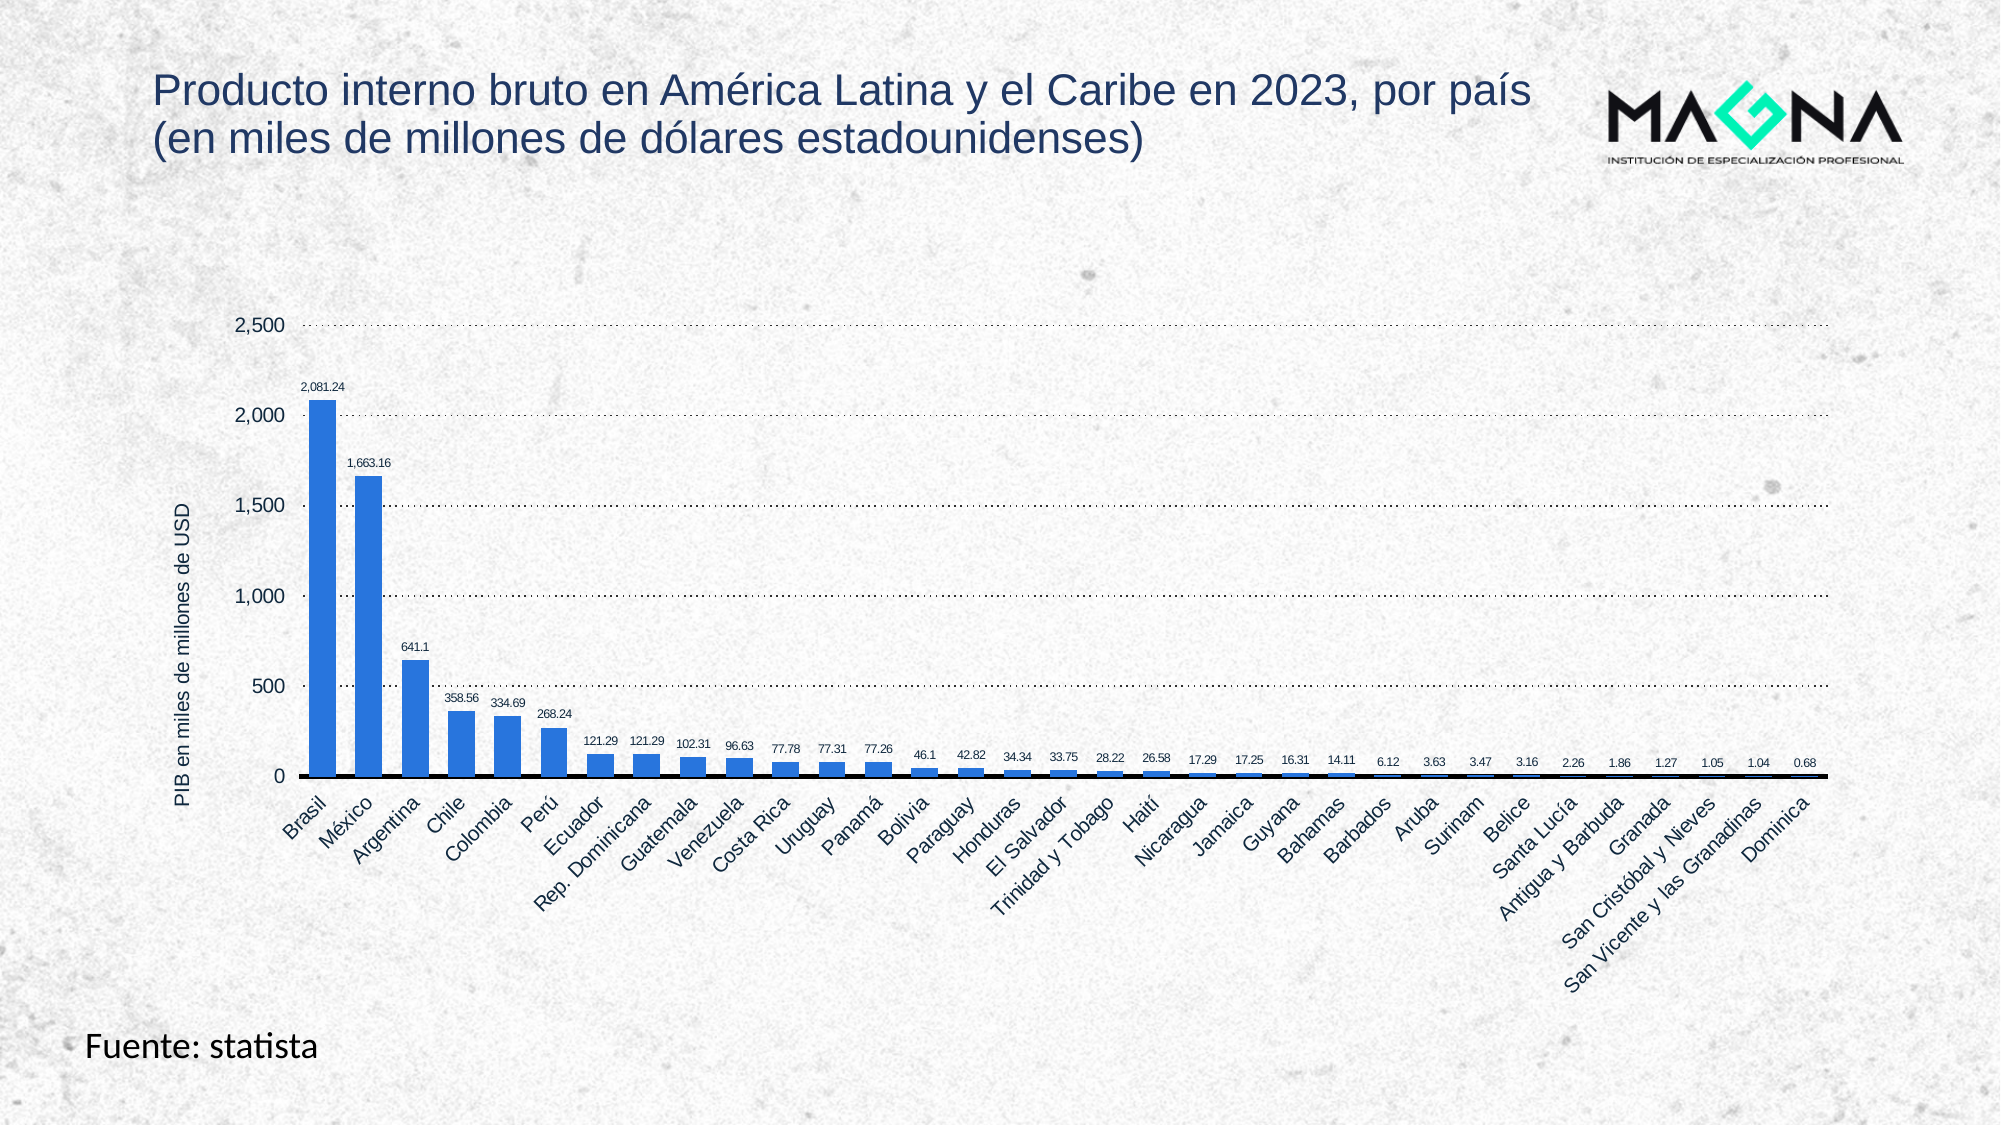

# Producto interno bruto en América Latina y el Caribe en 2023, por país (en miles de millones de dólares estadounidenses)

### Chart

| Category | 2023 |
|---|---|
| Brasil | 2081.24 |
| México | 1663.16 |
| Argentina | 641.1 |
| Chile | 358.56 |
| Colombia | 334.69 |
| Perú | 268.24 |
| Ecuador | 121.29 |
| Rep. Dominicana | 121.29 |
| Guatemala | 102.31 |
| Venezuela | 96.63 |
| Costa Rica | 77.78 |
| Uruguay | 77.31 |
| Panamá | 77.26 |
| Bolivia | 46.1 |
| Paraguay | 42.82 |
| Honduras | 34.34 |
| El Salvador | 33.75 |
| Trinidad y Tobago | 28.22 |
| Haití | 26.58 |
| Nicaragua | 17.29 |
| Jamaica | 17.25 |
| Guyana | 16.31 |
| Bahamas | 14.11 |
| Barbados | 6.12 |
| Aruba | 3.63 |
| Surinam | 3.47 |
| Belice | 3.16 |
| Santa Lucía | 2.26 |
| Antigua y Barbuda | 1.86 |
| Granada | 1.27 |
| San Cristóbal y Nieves | 1.05 |
| San Vicente y las Granadinas | 1.04 |
| Dominica | 0.68 |
Fuente: statista